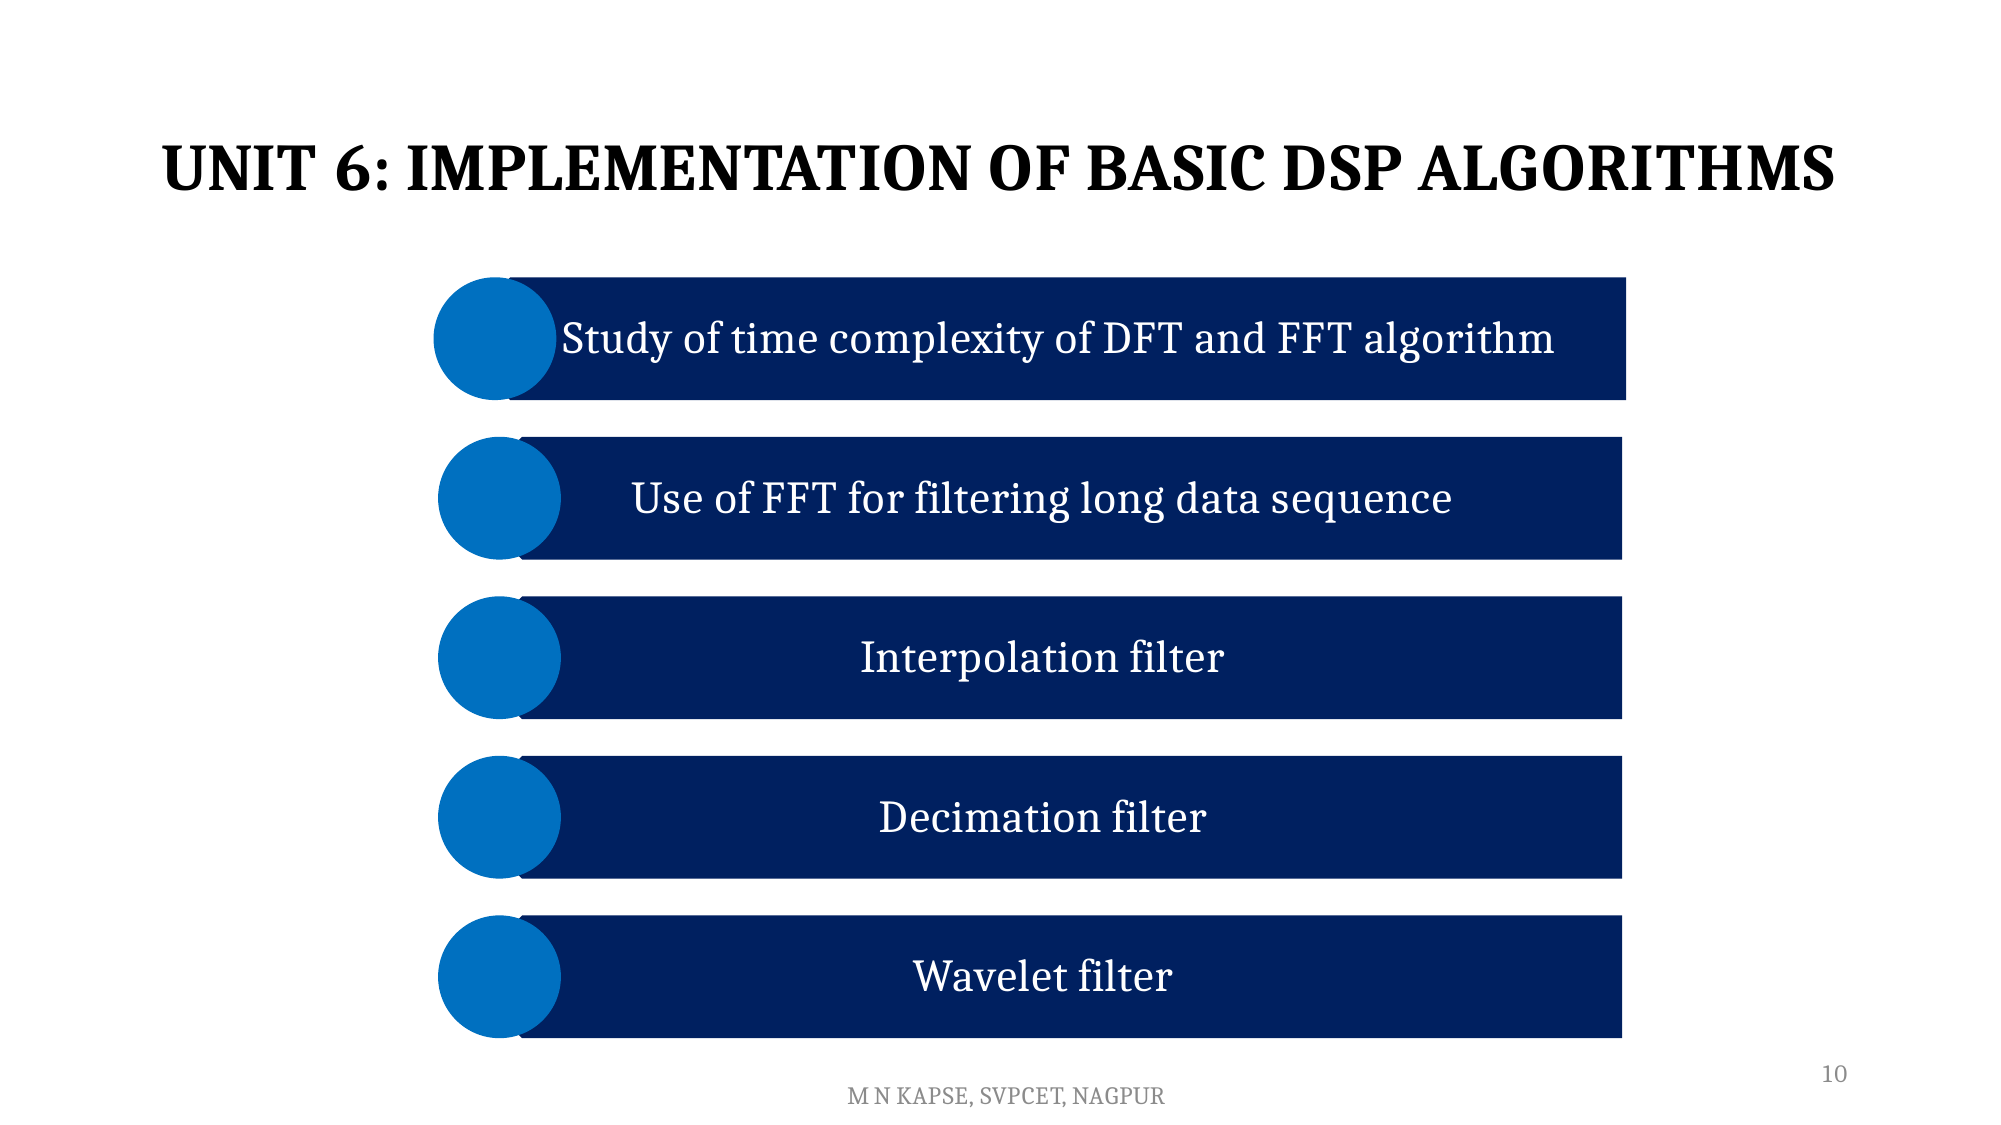

# UNIT 6: IMPLEMENTATION OF BASIC DSP ALGORITHMS
    Study of time complexity of DFT and FFT algorithm
Use of FFT for filtering long data sequence
Interpolation filter
Decimation filter
Wavelet filter
10
M N KAPSE, SVPCET, NAGPUR